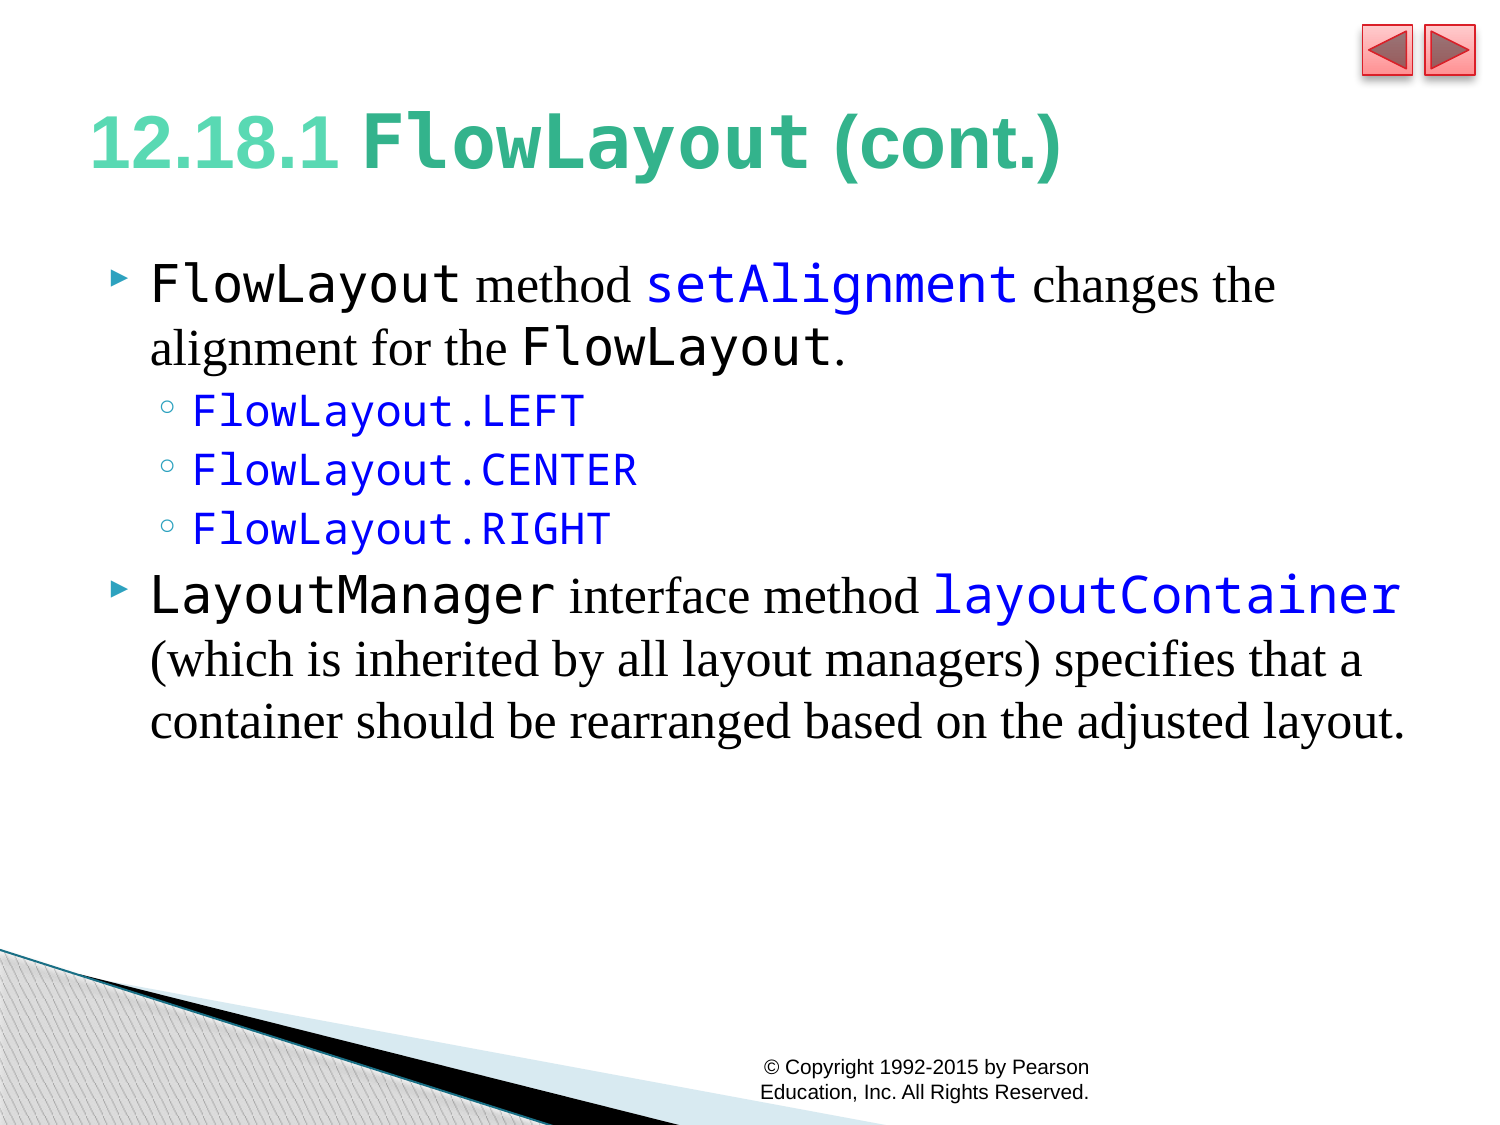

# 12.18.1 FlowLayout (cont.)
FlowLayout method setAlignment changes the alignment for the FlowLayout.
FlowLayout.LEFT
FlowLayout.CENTER
FlowLayout.RIGHT
LayoutManager interface method layoutContainer (which is inherited by all layout managers) specifies that a container should be rearranged based on the adjusted layout.
© Copyright 1992-2015 by Pearson Education, Inc. All Rights Reserved.